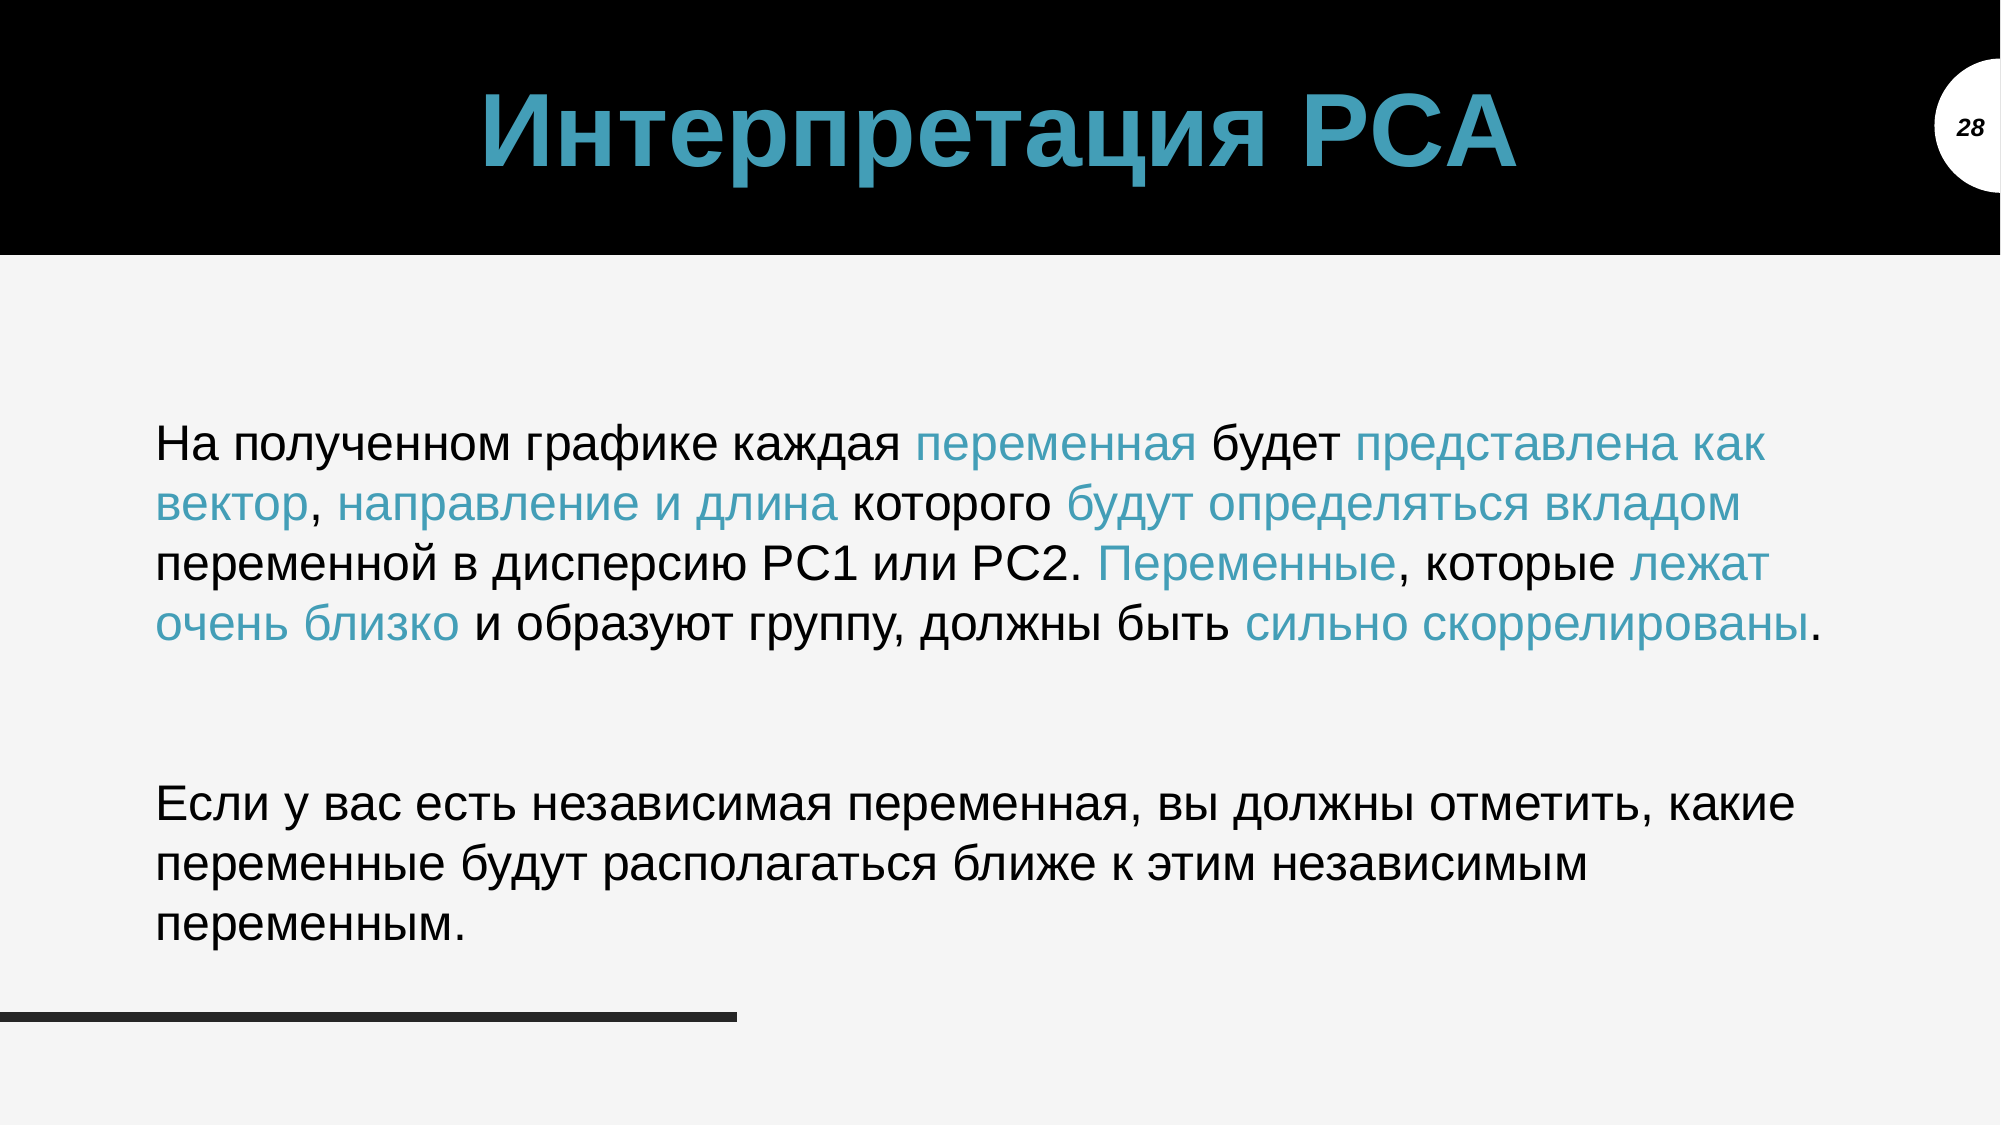

# Интерпретация PCA
28

На полученном графике каждая переменная будет представлена как вектор, направление и длина которого будут определяться вкладом переменной в дисперсию PC1 или PC2. Переменные, которые лежат очень близко и образуют группу, должны быть сильно скоррелированы.

Если у вас есть независимая переменная, вы должны отметить, какие переменные будут располагаться ближе к этим независимым переменным.